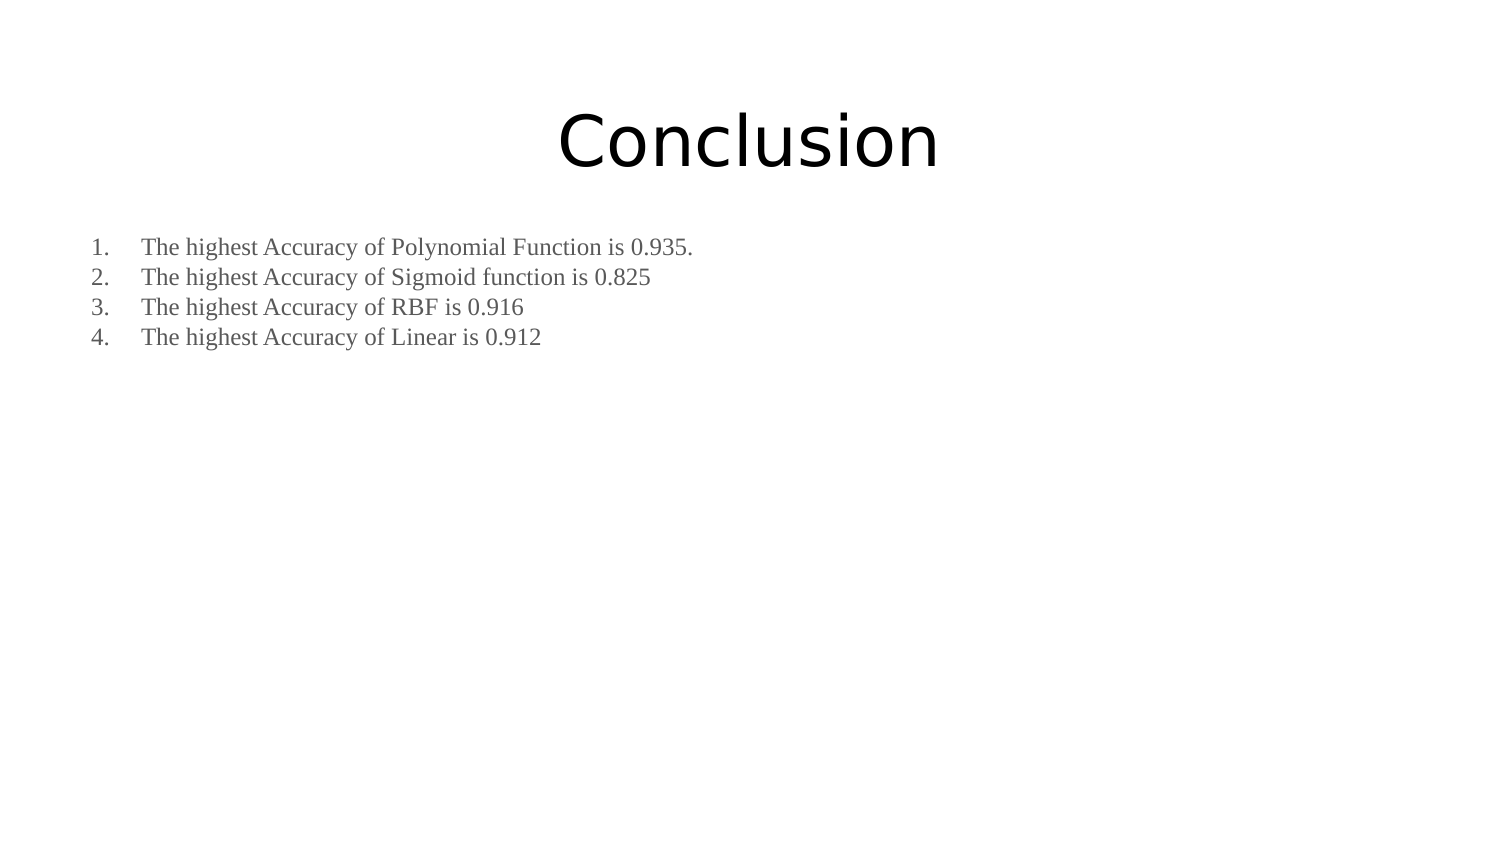

# Conclusion
The highest Accuracy of Polynomial Function is 0.935.
The highest Accuracy of Sigmoid function is 0.825
The highest Accuracy of RBF is 0.916
The highest Accuracy of Linear is 0.912